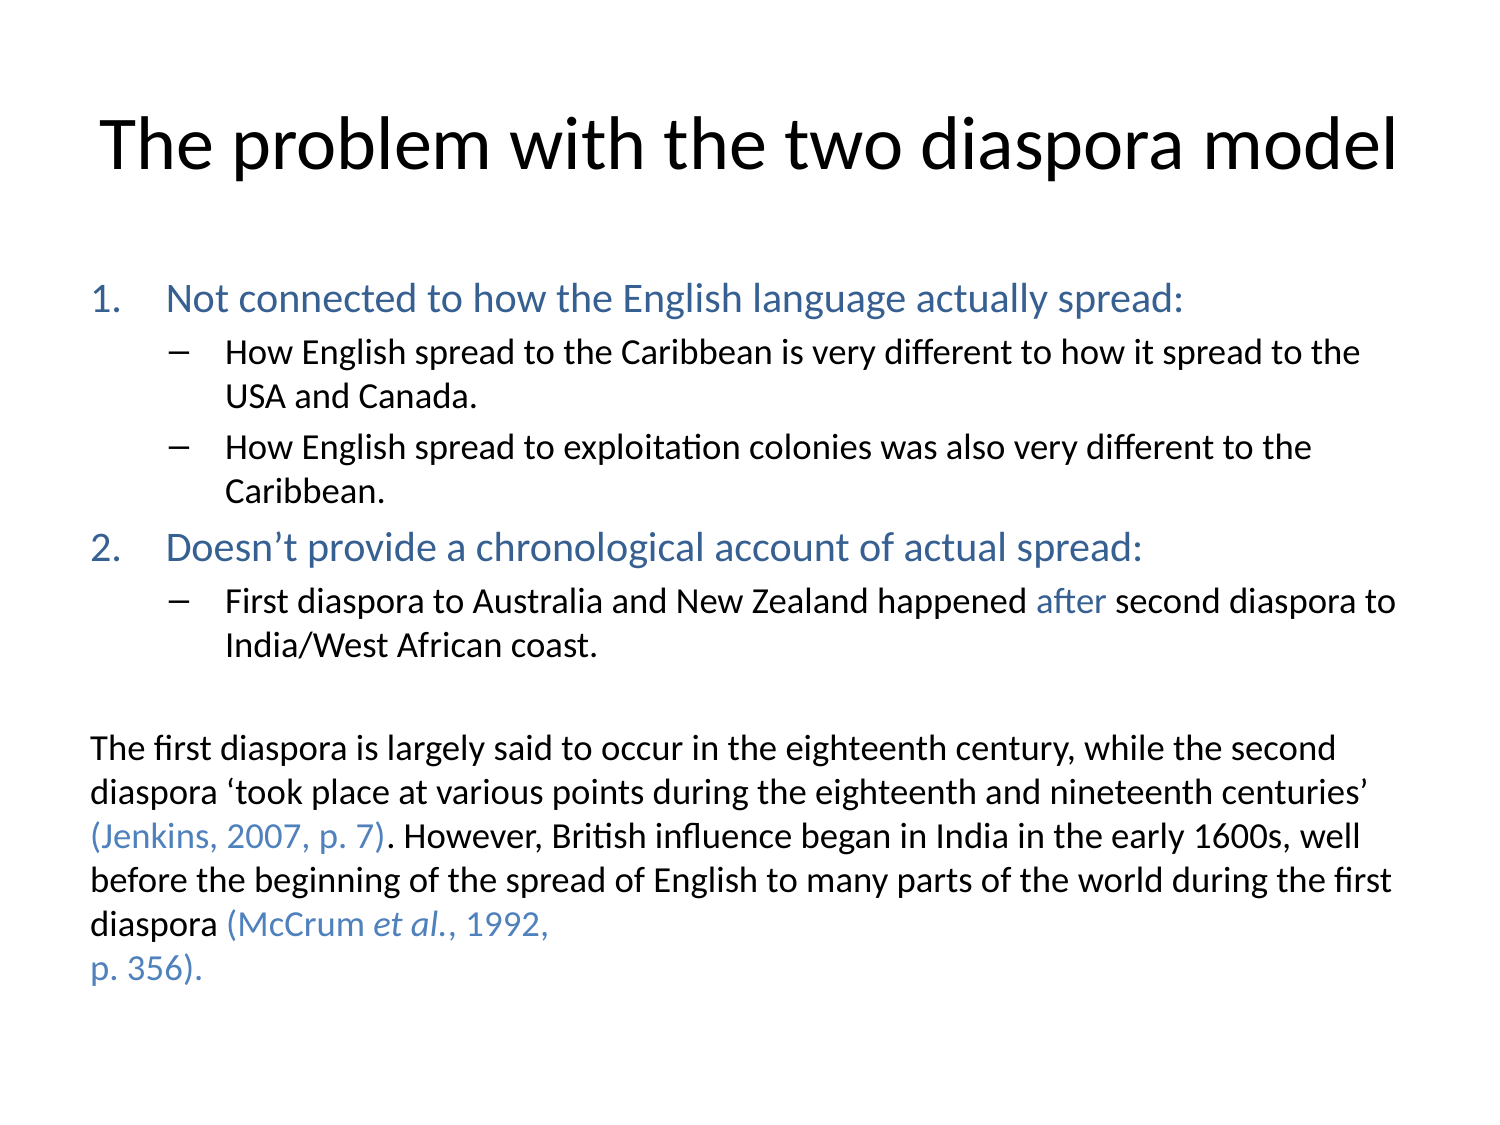

# The problem with the two diaspora model
Not connected to how the English language actually spread:
How English spread to the Caribbean is very different to how it spread to the USA and Canada.
How English spread to exploitation colonies was also very different to the Caribbean.
Doesn’t provide a chronological account of actual spread:
First diaspora to Australia and New Zealand happened after second diaspora to India/West African coast.

The first diaspora is largely said to occur in the eighteenth century, while the second diaspora ‘took place at various points during the eighteenth and nineteenth centuries’ (Jenkins, 2007, p. 7). However, British influence began in India in the early 1600s, well before the beginning of the spread of English to many parts of the world during the first diaspora (McCrum et al., 1992,
p. 356).